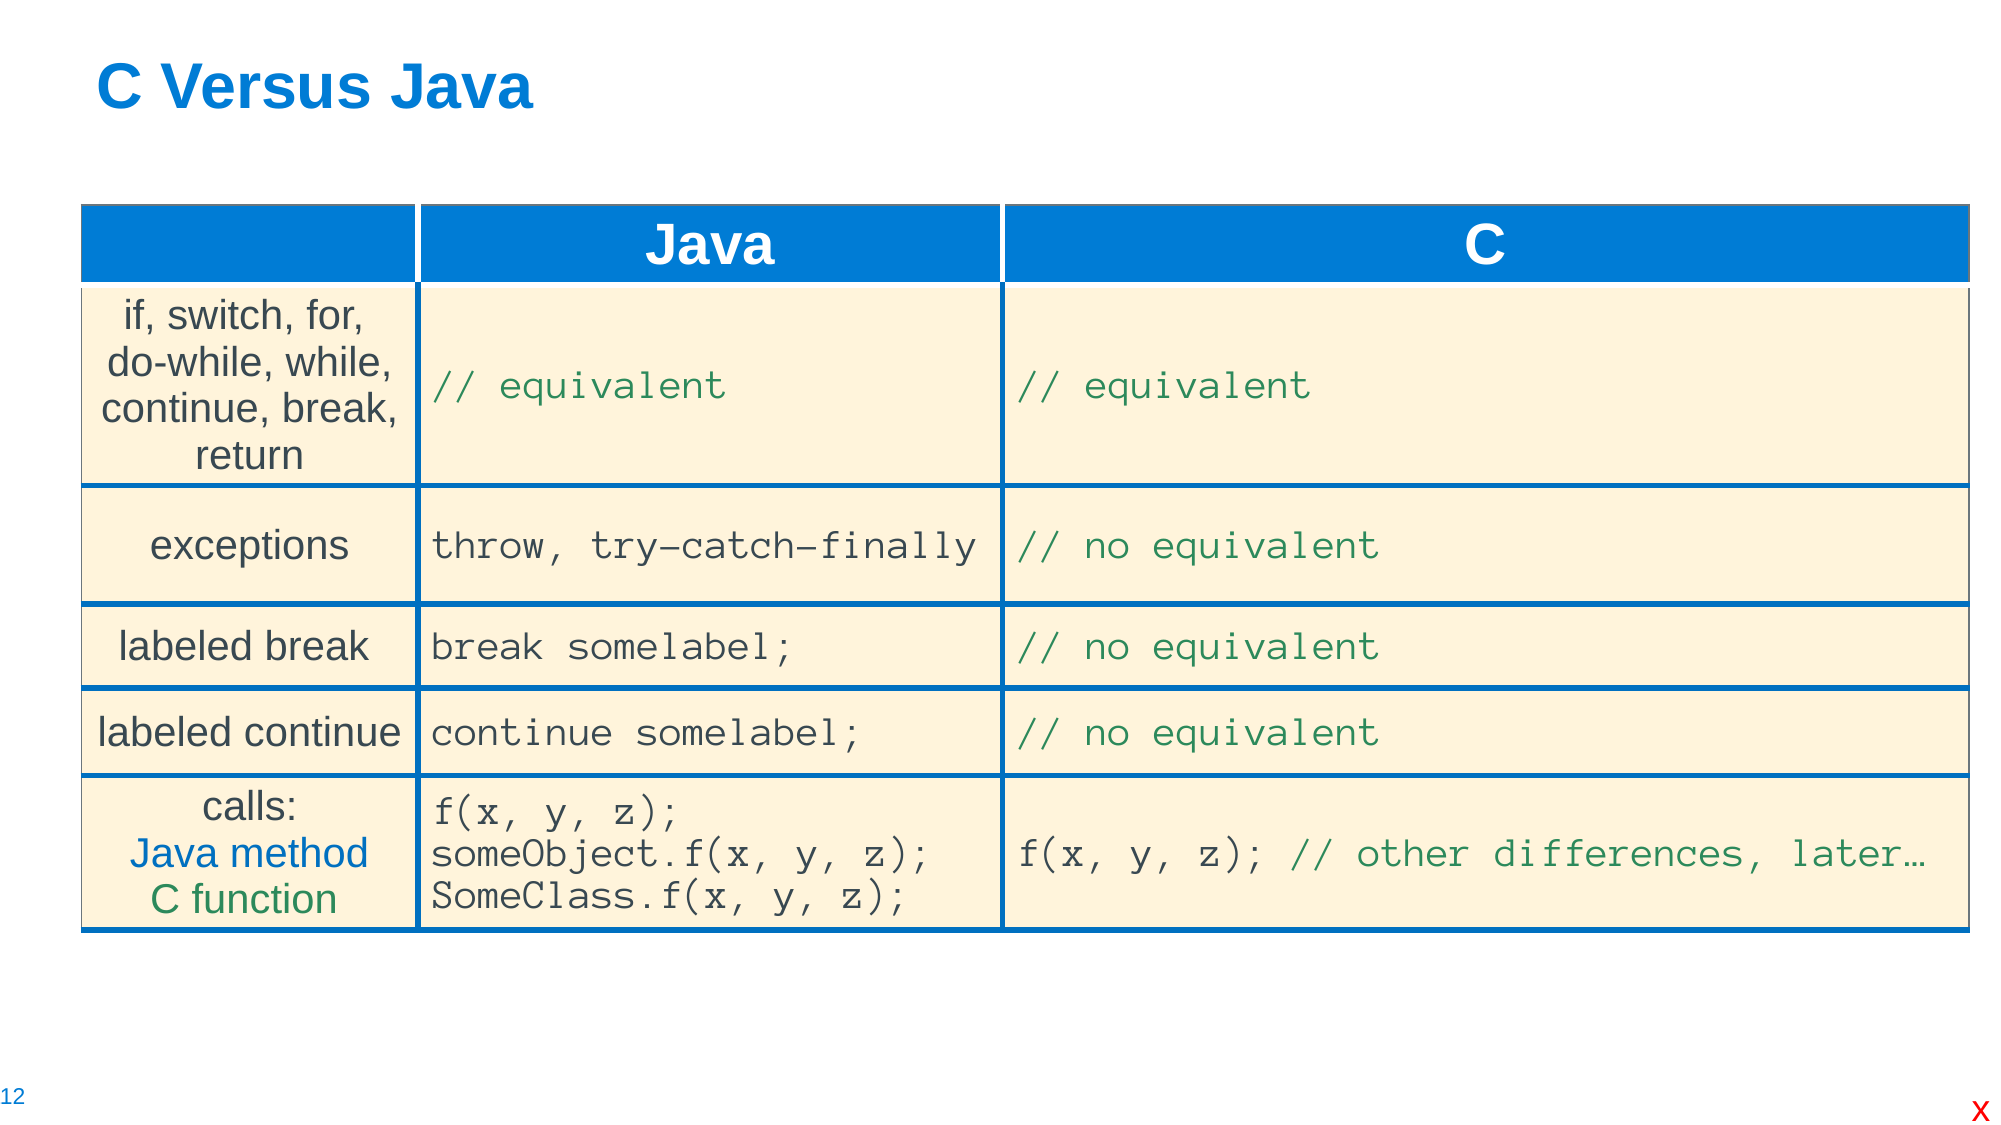

# C Versus Java
|  | Java | C |
| --- | --- | --- |
| if, switch, for, do-while, while, continue, break, return | // equivalent | // equivalent |
| exceptions | throw, try-catch-finally | // no equivalent |
| labeled break | break somelabel; | // no equivalent |
| labeled continue | continue somelabel; | // no equivalent |
| calls: Java method C function | f(x, y, z); someObject.f(x, y, z); SomeClass.f(x, y, z); | f(x, y, z); // other differences, later… |
x